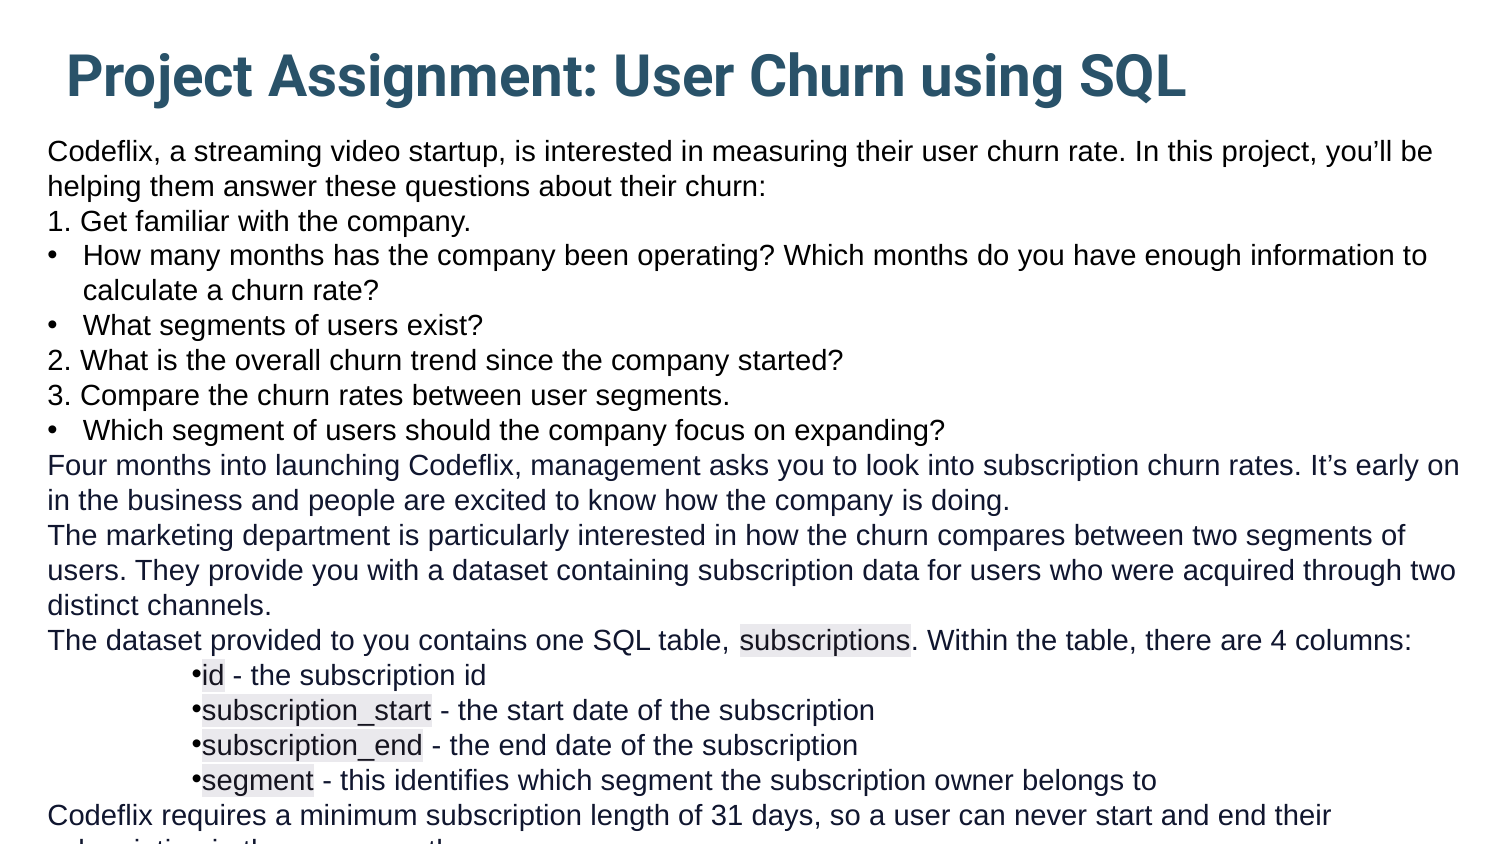

# Project Assignment: User Churn using SQL
Codeflix, a streaming video startup, is interested in measuring their user churn rate. In this project, you’ll be helping them answer these questions about their churn:
1. Get familiar with the company.
How many months has the company been operating? Which months do you have enough information to calculate a churn rate?
What segments of users exist?
2. What is the overall churn trend since the company started?
3. Compare the churn rates between user segments.
Which segment of users should the company focus on expanding?
Four months into launching Codeflix, management asks you to look into subscription churn rates. It’s early on in the business and people are excited to know how the company is doing.
The marketing department is particularly interested in how the churn compares between two segments of users. They provide you with a dataset containing subscription data for users who were acquired through two distinct channels.
The dataset provided to you contains one SQL table, subscriptions. Within the table, there are 4 columns:
id - the subscription id
subscription_start - the start date of the subscription
subscription_end - the end date of the subscription
segment - this identifies which segment the subscription owner belongs to
Codeflix requires a minimum subscription length of 31 days, so a user can never start and end their subscription in the same month.